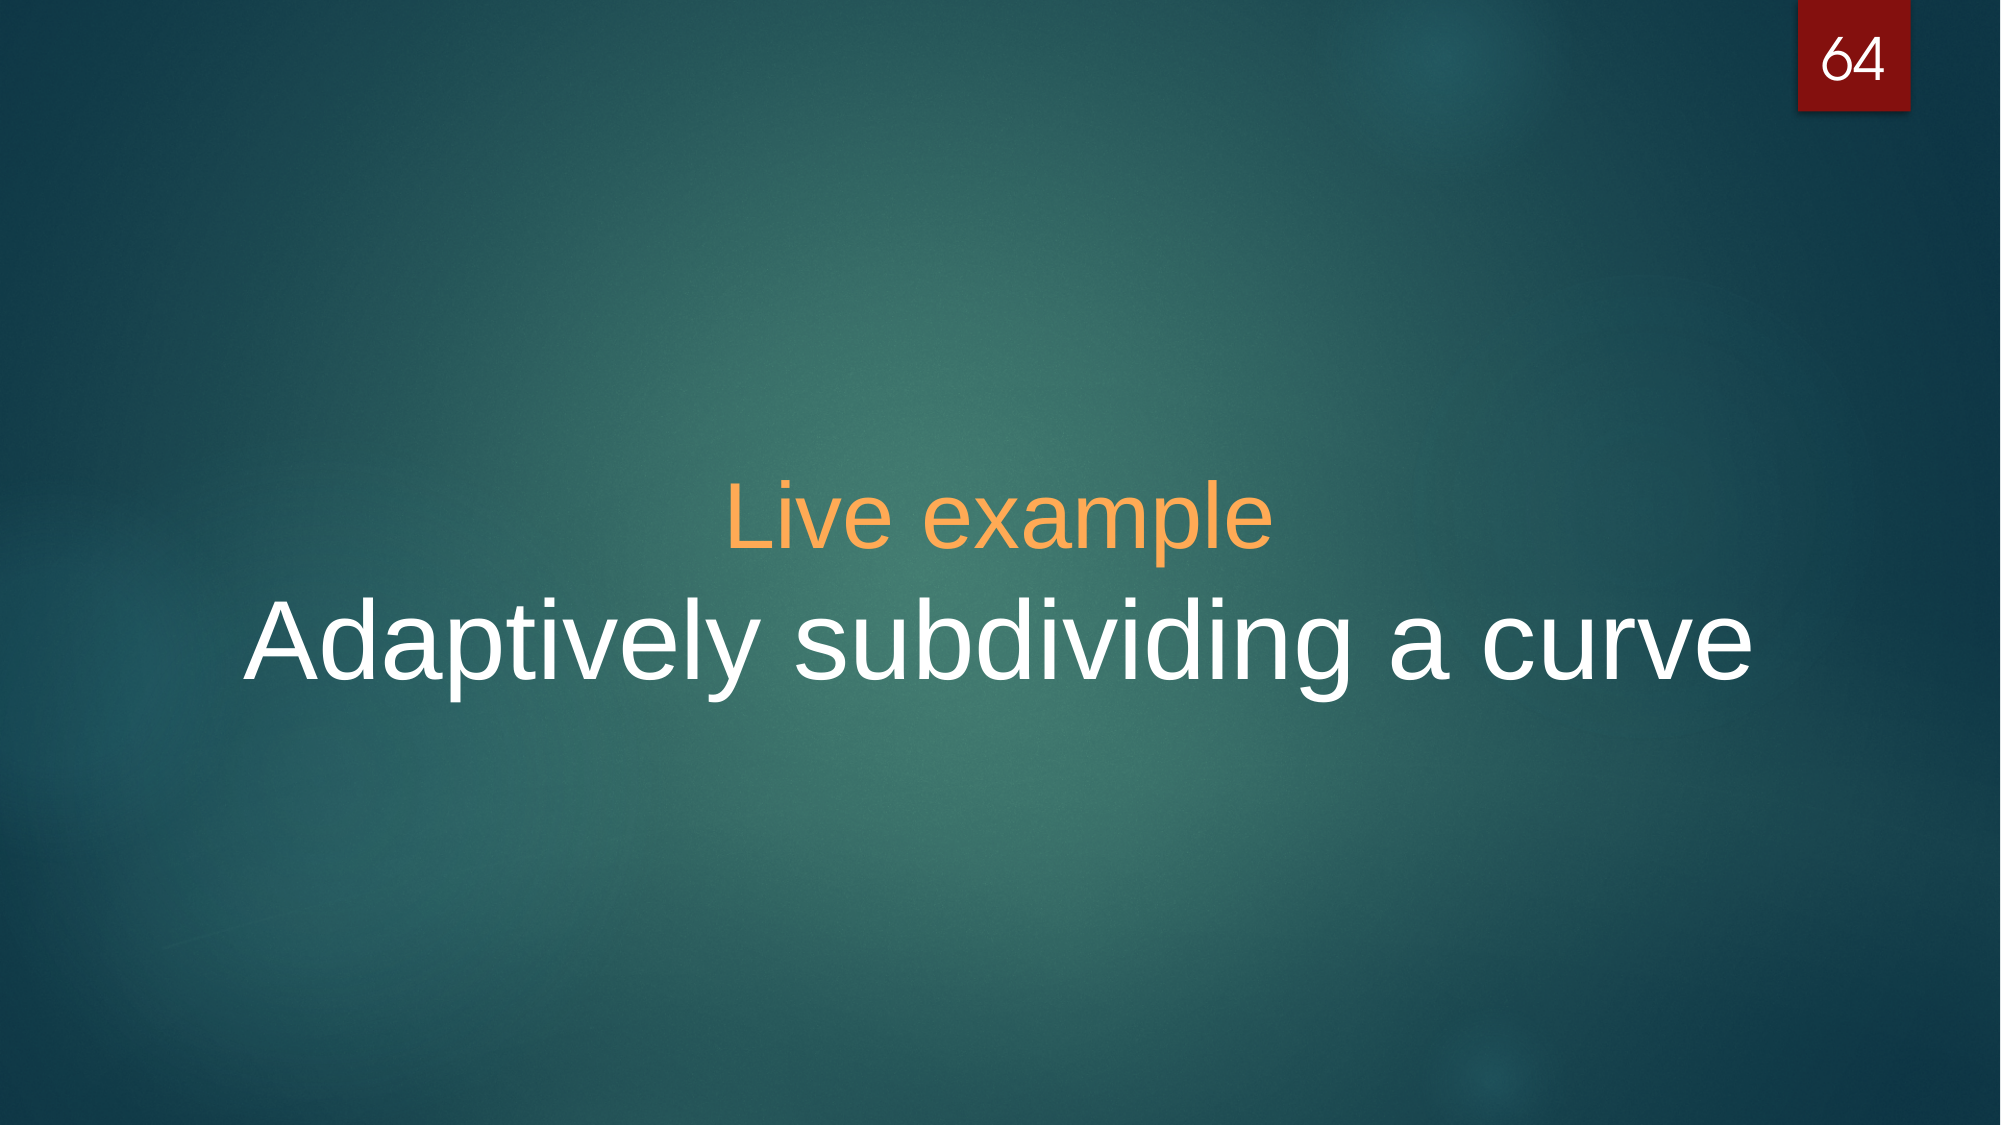

64
Live example
Adaptively subdividing a curve